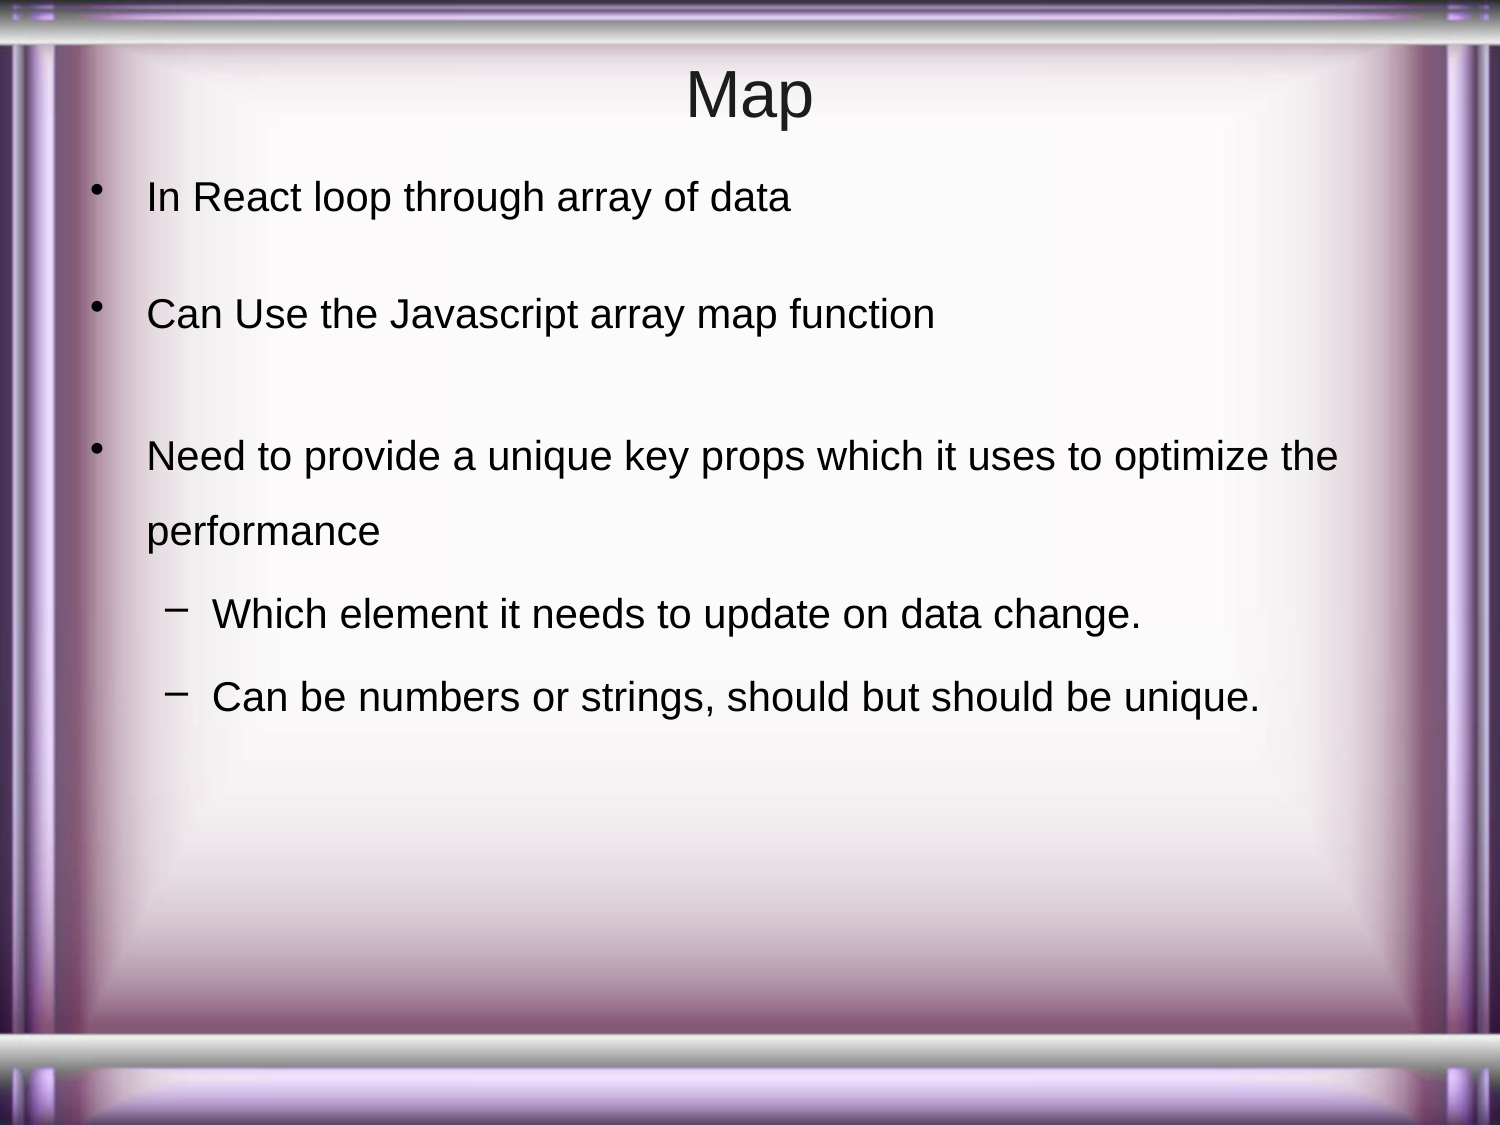

# Map
In React loop through array of data

Can Use the Javascript array map function

Need to provide a unique key props which it uses to optimize the performance
Which element it needs to update on data change.
Can be numbers or strings, should but should be unique.